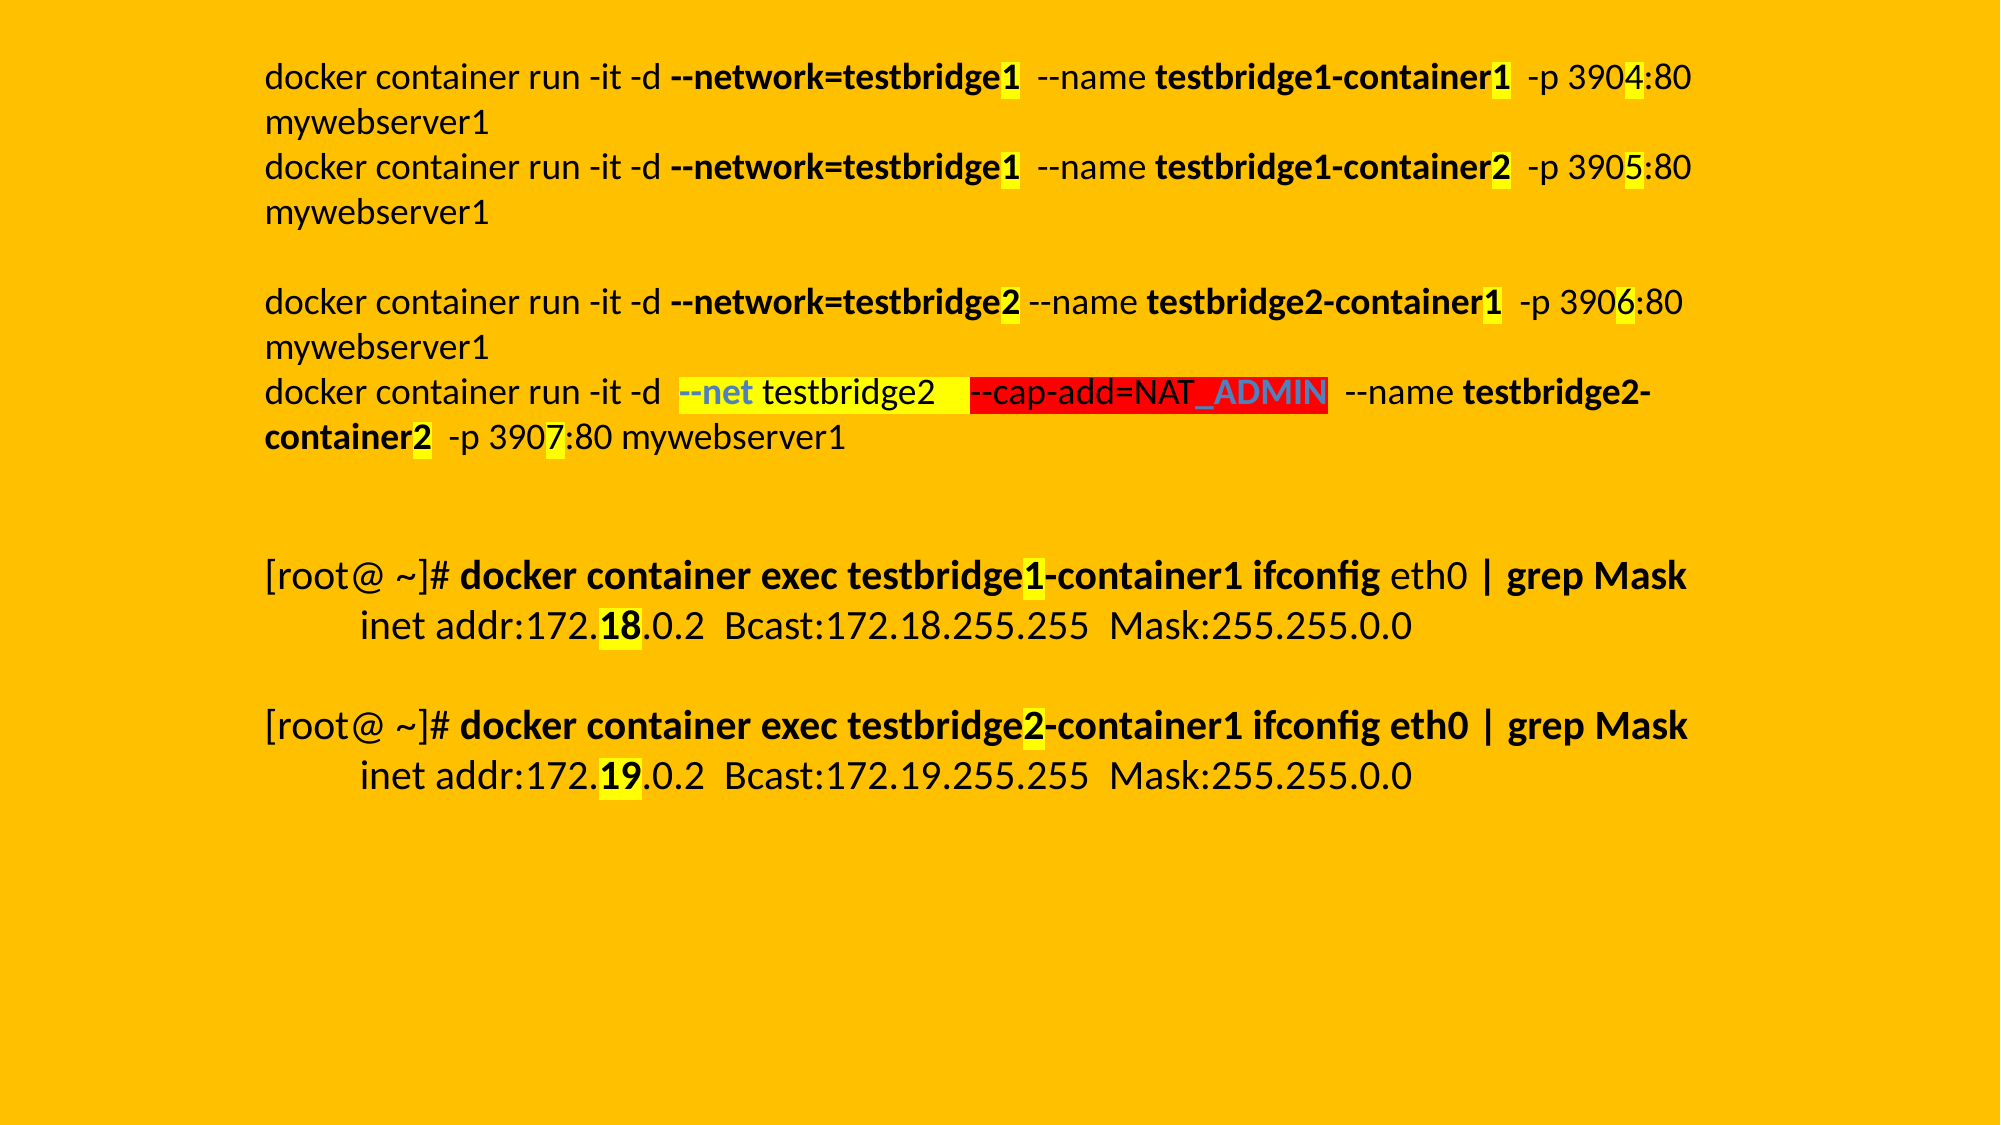

docker container run -it -d --network=testbridge1  --name testbridge1-container1  -p 3904:80 mywebserver1
docker container run -it -d --network=testbridge1  --name testbridge1-container2  -p 3905:80 mywebserver1

docker container run -it -d --network=testbridge2 --name testbridge2-container1  -p 3906:80 mywebserver1
docker container run -it -d  --net testbridge2    --cap-add=NAT_ADMIN  --name testbridge2-container2  -p 3907:80 mywebserver1

[root@ ~]# docker container exec testbridge1-container1 ifconfig eth0 | grep Mask
          inet addr:172.18.0.2  Bcast:172.18.255.255  Mask:255.255.0.0

[root@ ~]# docker container exec testbridge2-container1 ifconfig eth0 | grep Mask
          inet addr:172.19.0.2  Bcast:172.19.255.255  Mask:255.255.0.0